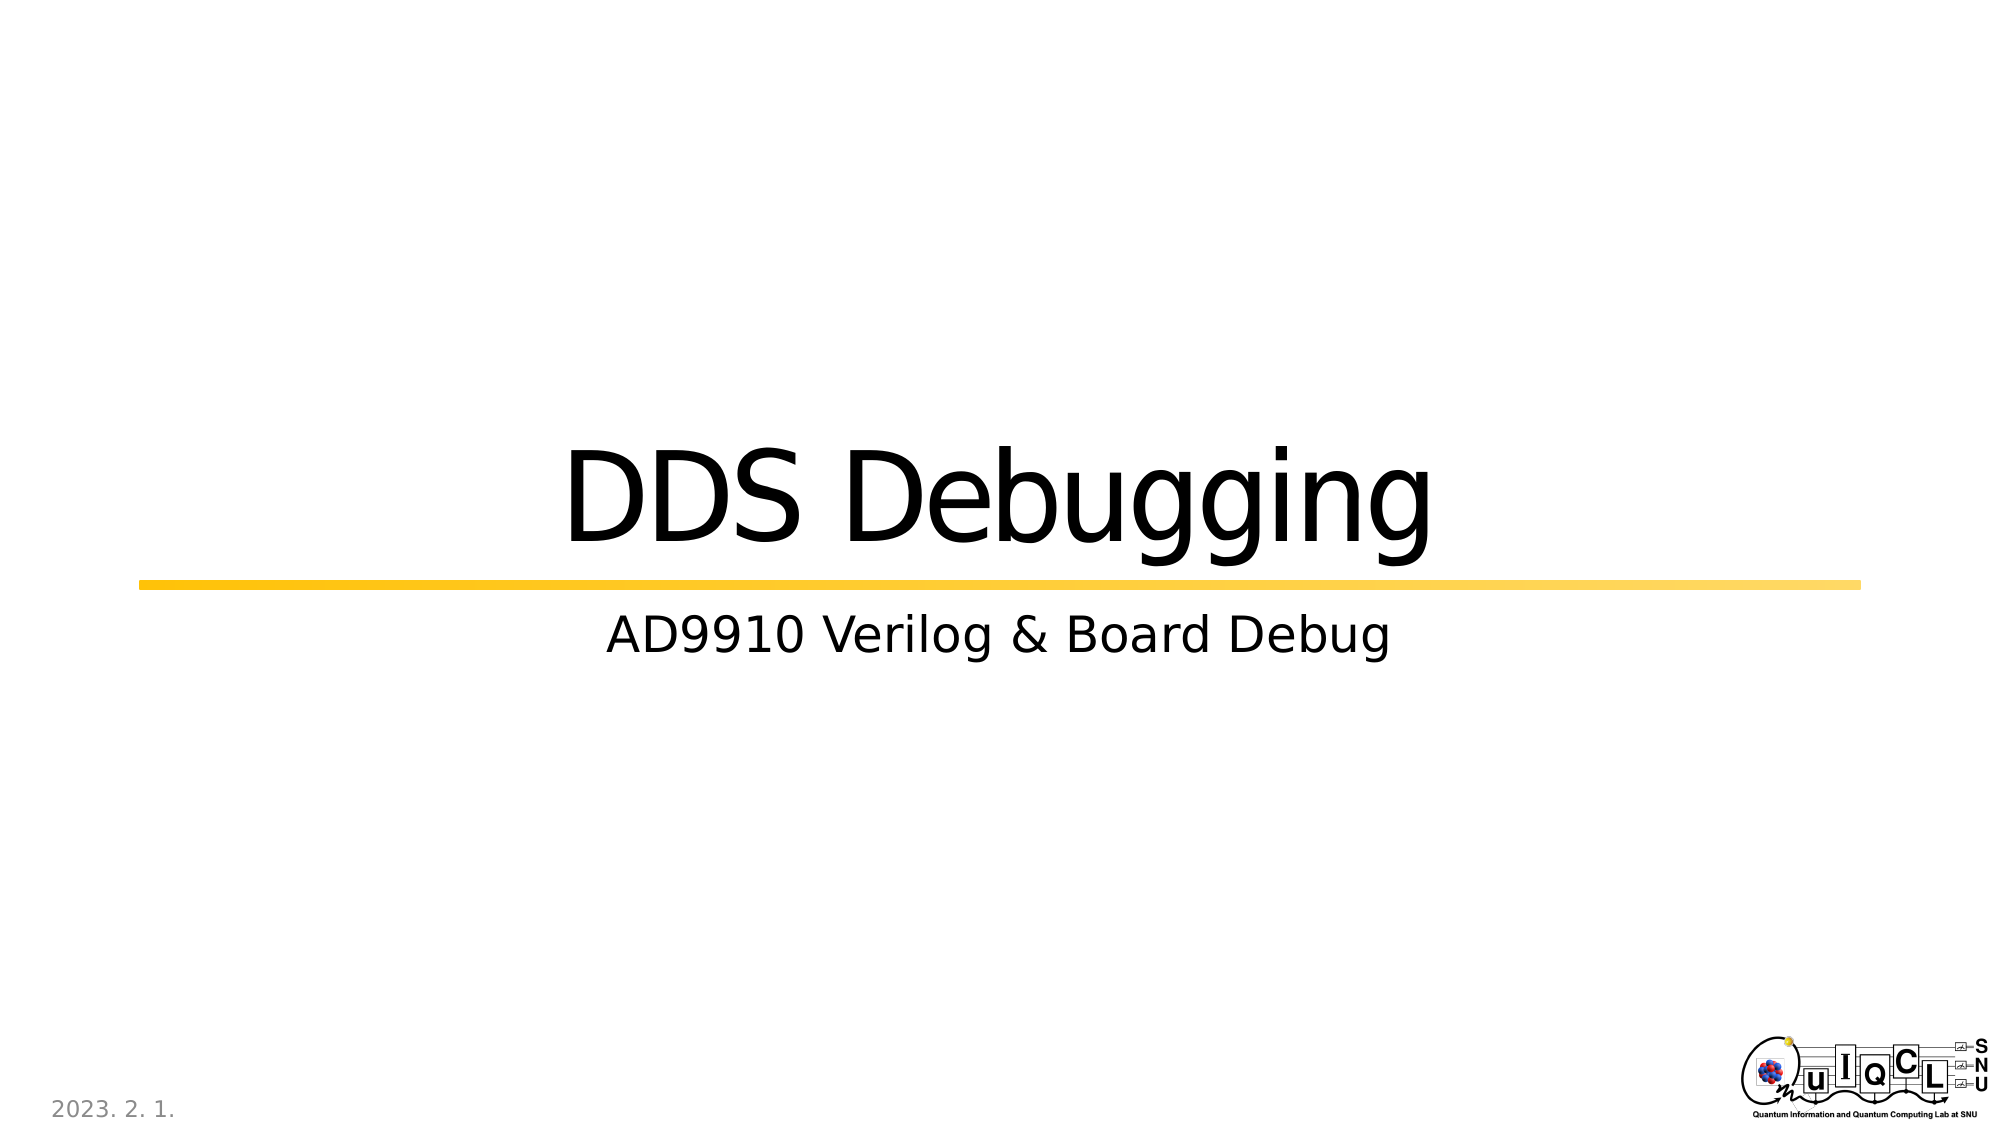

# DDS Debugging
AD9910 Verilog & Board Debug
2023. 2. 1.